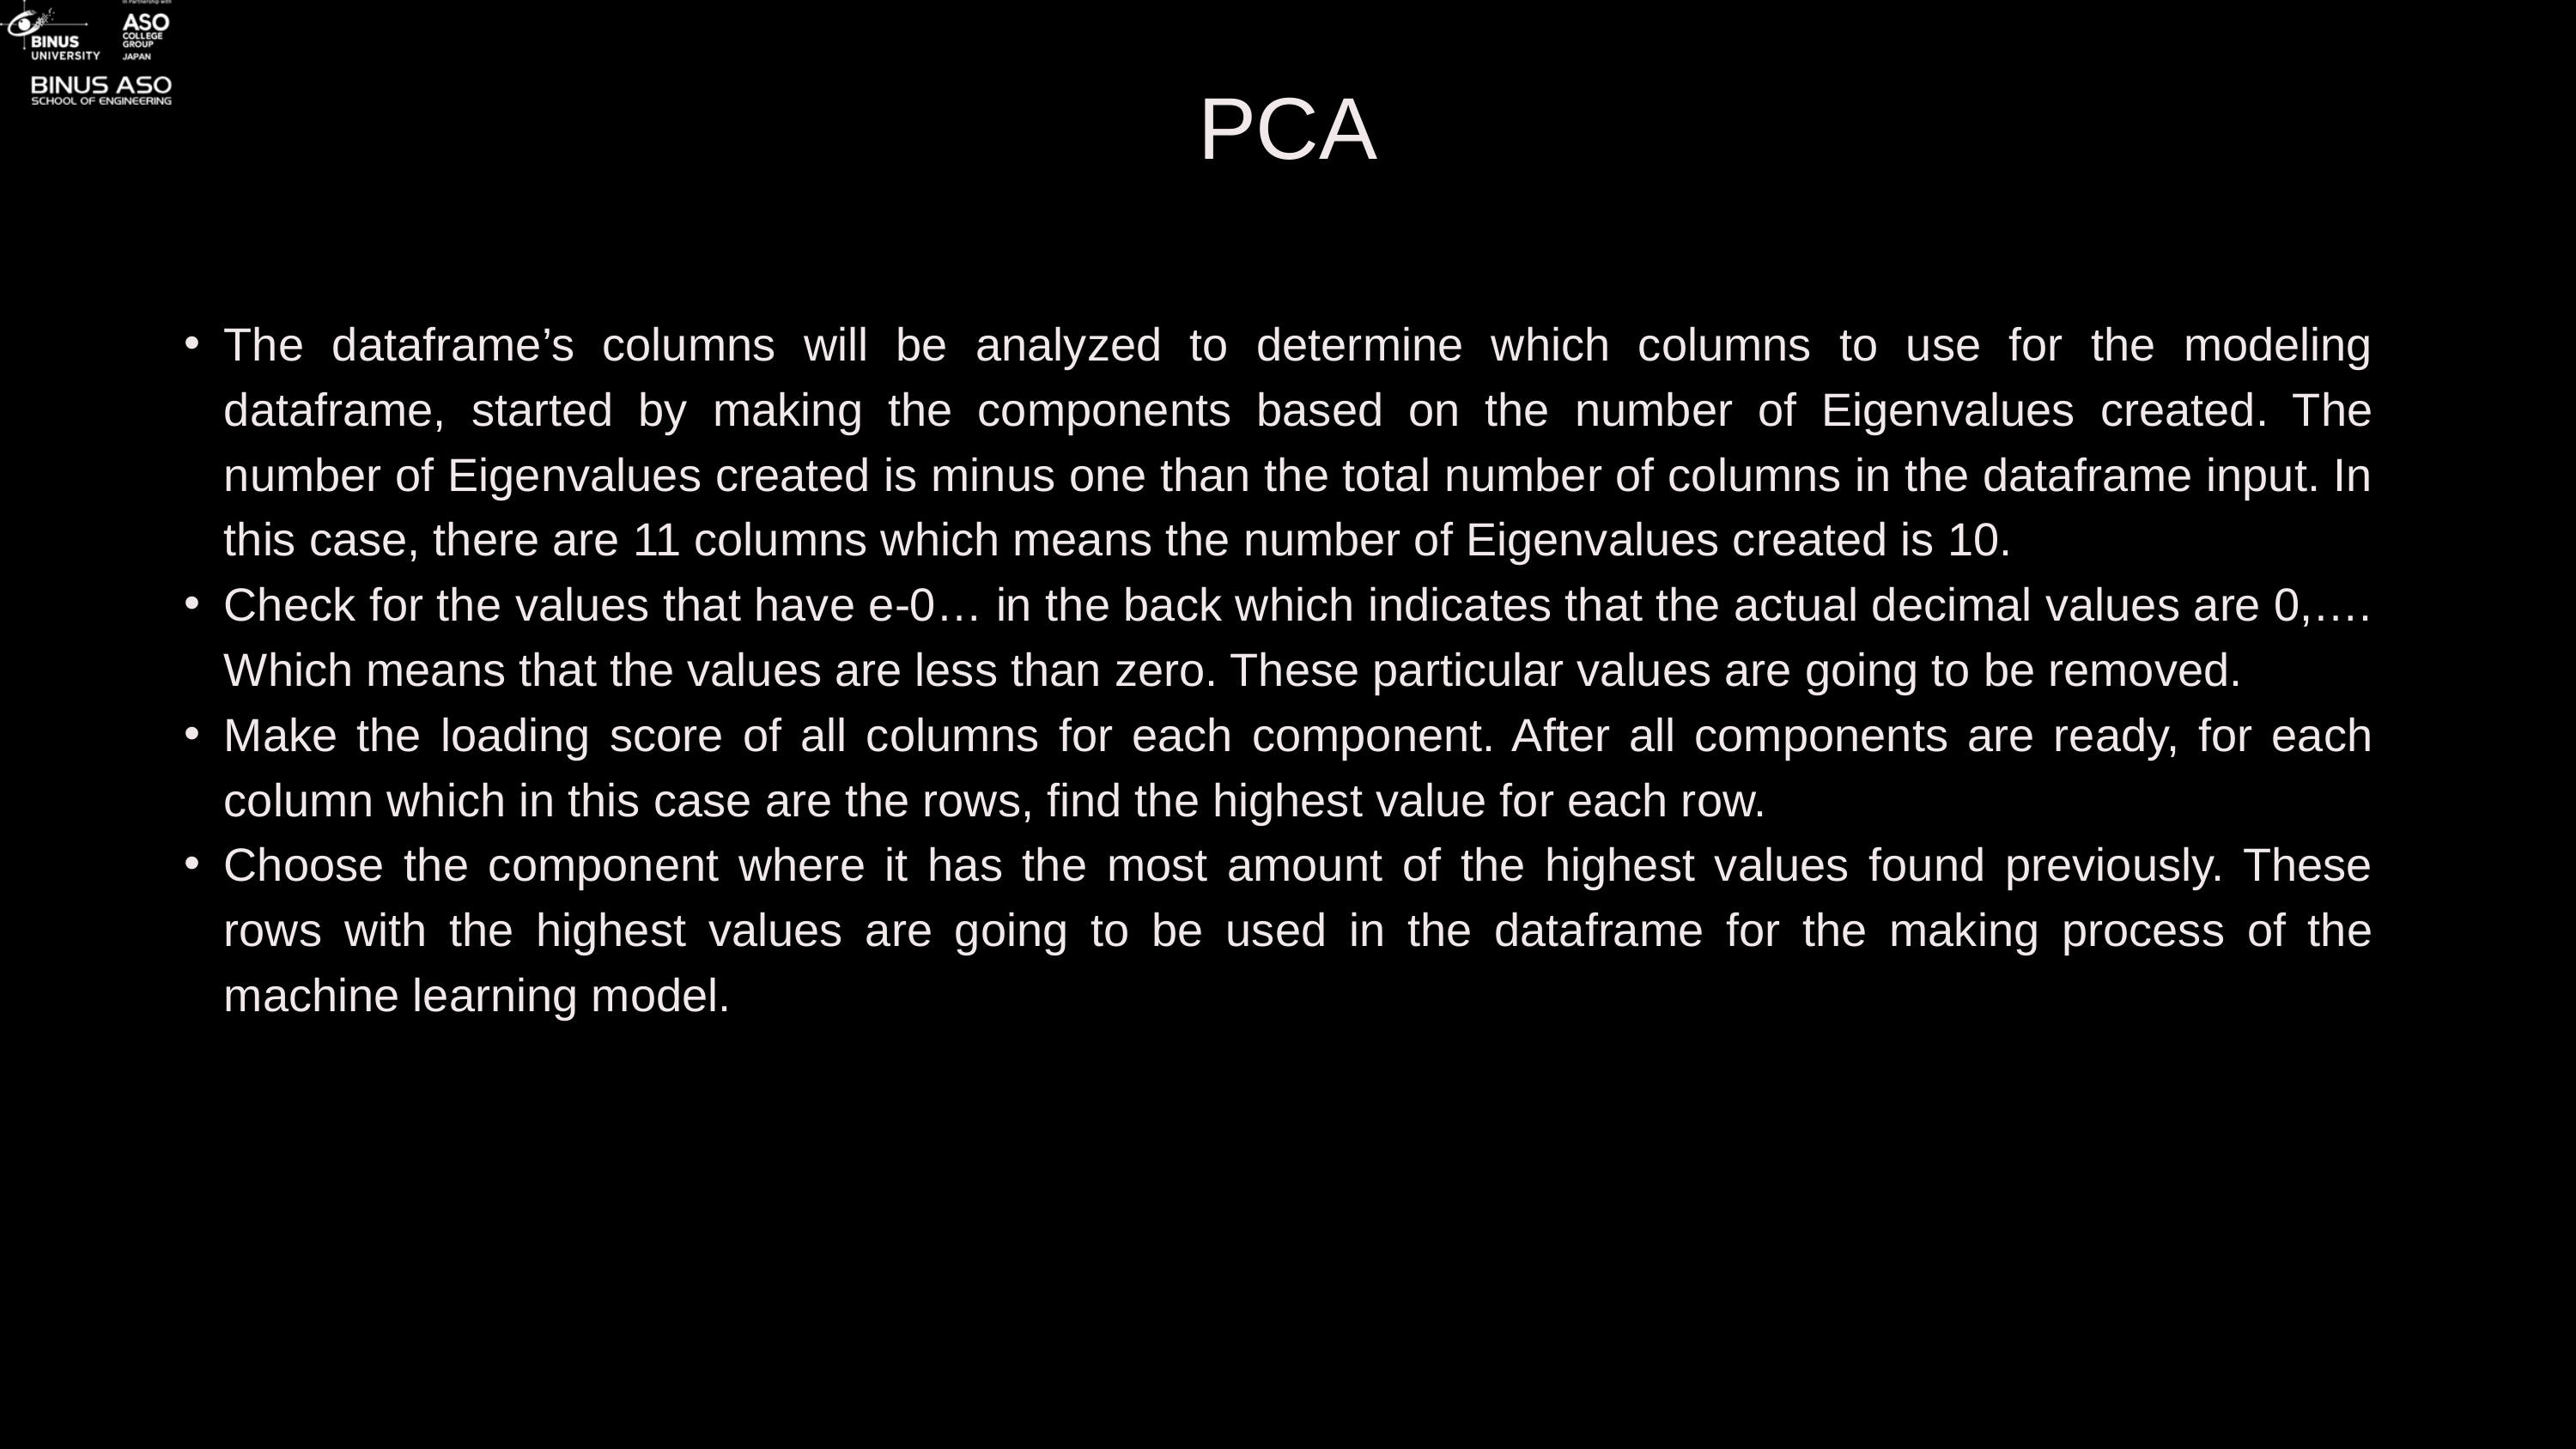

PCA
The dataframe’s columns will be analyzed to determine which columns to use for the modeling dataframe, started by making the components based on the number of Eigenvalues created. The number of Eigenvalues created is minus one than the total number of columns in the dataframe input. In this case, there are 11 columns which means the number of Eigenvalues created is 10.
Check for the values that have e-0… in the back which indicates that the actual decimal values are 0,…. Which means that the values are less than zero. These particular values are going to be removed.
Make the loading score of all columns for each component. After all components are ready, for each column which in this case are the rows, find the highest value for each row.
Choose the component where it has the most amount of the highest values found previously. These rows with the highest values are going to be used in the dataframe for the making process of the machine learning model.